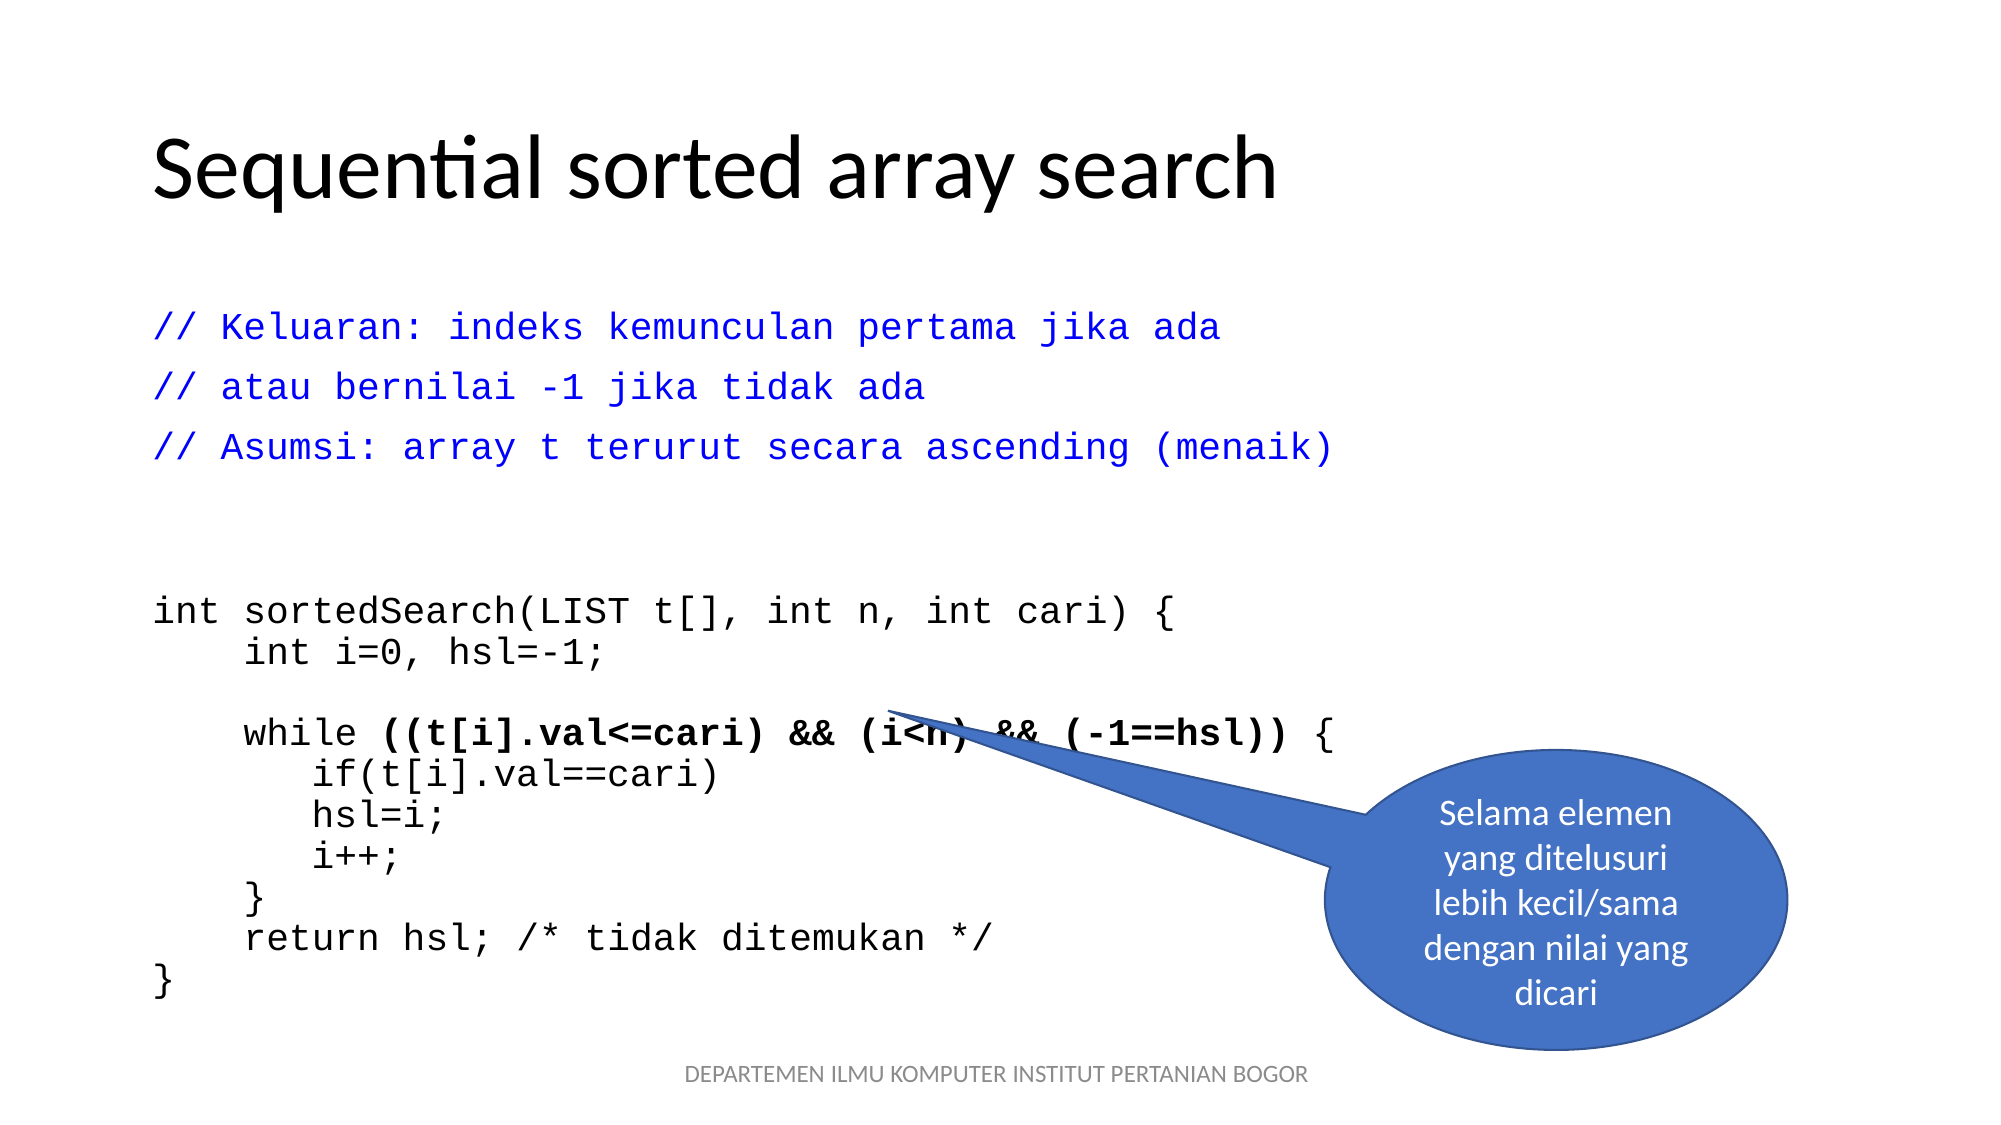

# Sequential sorted array search
// Keluaran: indeks kemunculan pertama jika ada
// atau bernilai -1 jika tidak ada
// Asumsi: array t terurut secara ascending (menaik)

int sortedSearch(LIST t[], int n, int cari) {
    int i=0, hsl=-1;

    while ((t[i].val<=cari) && (i<n) && (-1==hsl)) {
       if(t[i].val==cari)
			 hsl=i;
       i++;
    }
    return hsl; /* tidak ditemukan */
}
Selama elemen yang ditelusuri lebih kecil/sama dengan nilai yang dicari
DEPARTEMEN ILMU KOMPUTER INSTITUT PERTANIAN BOGOR